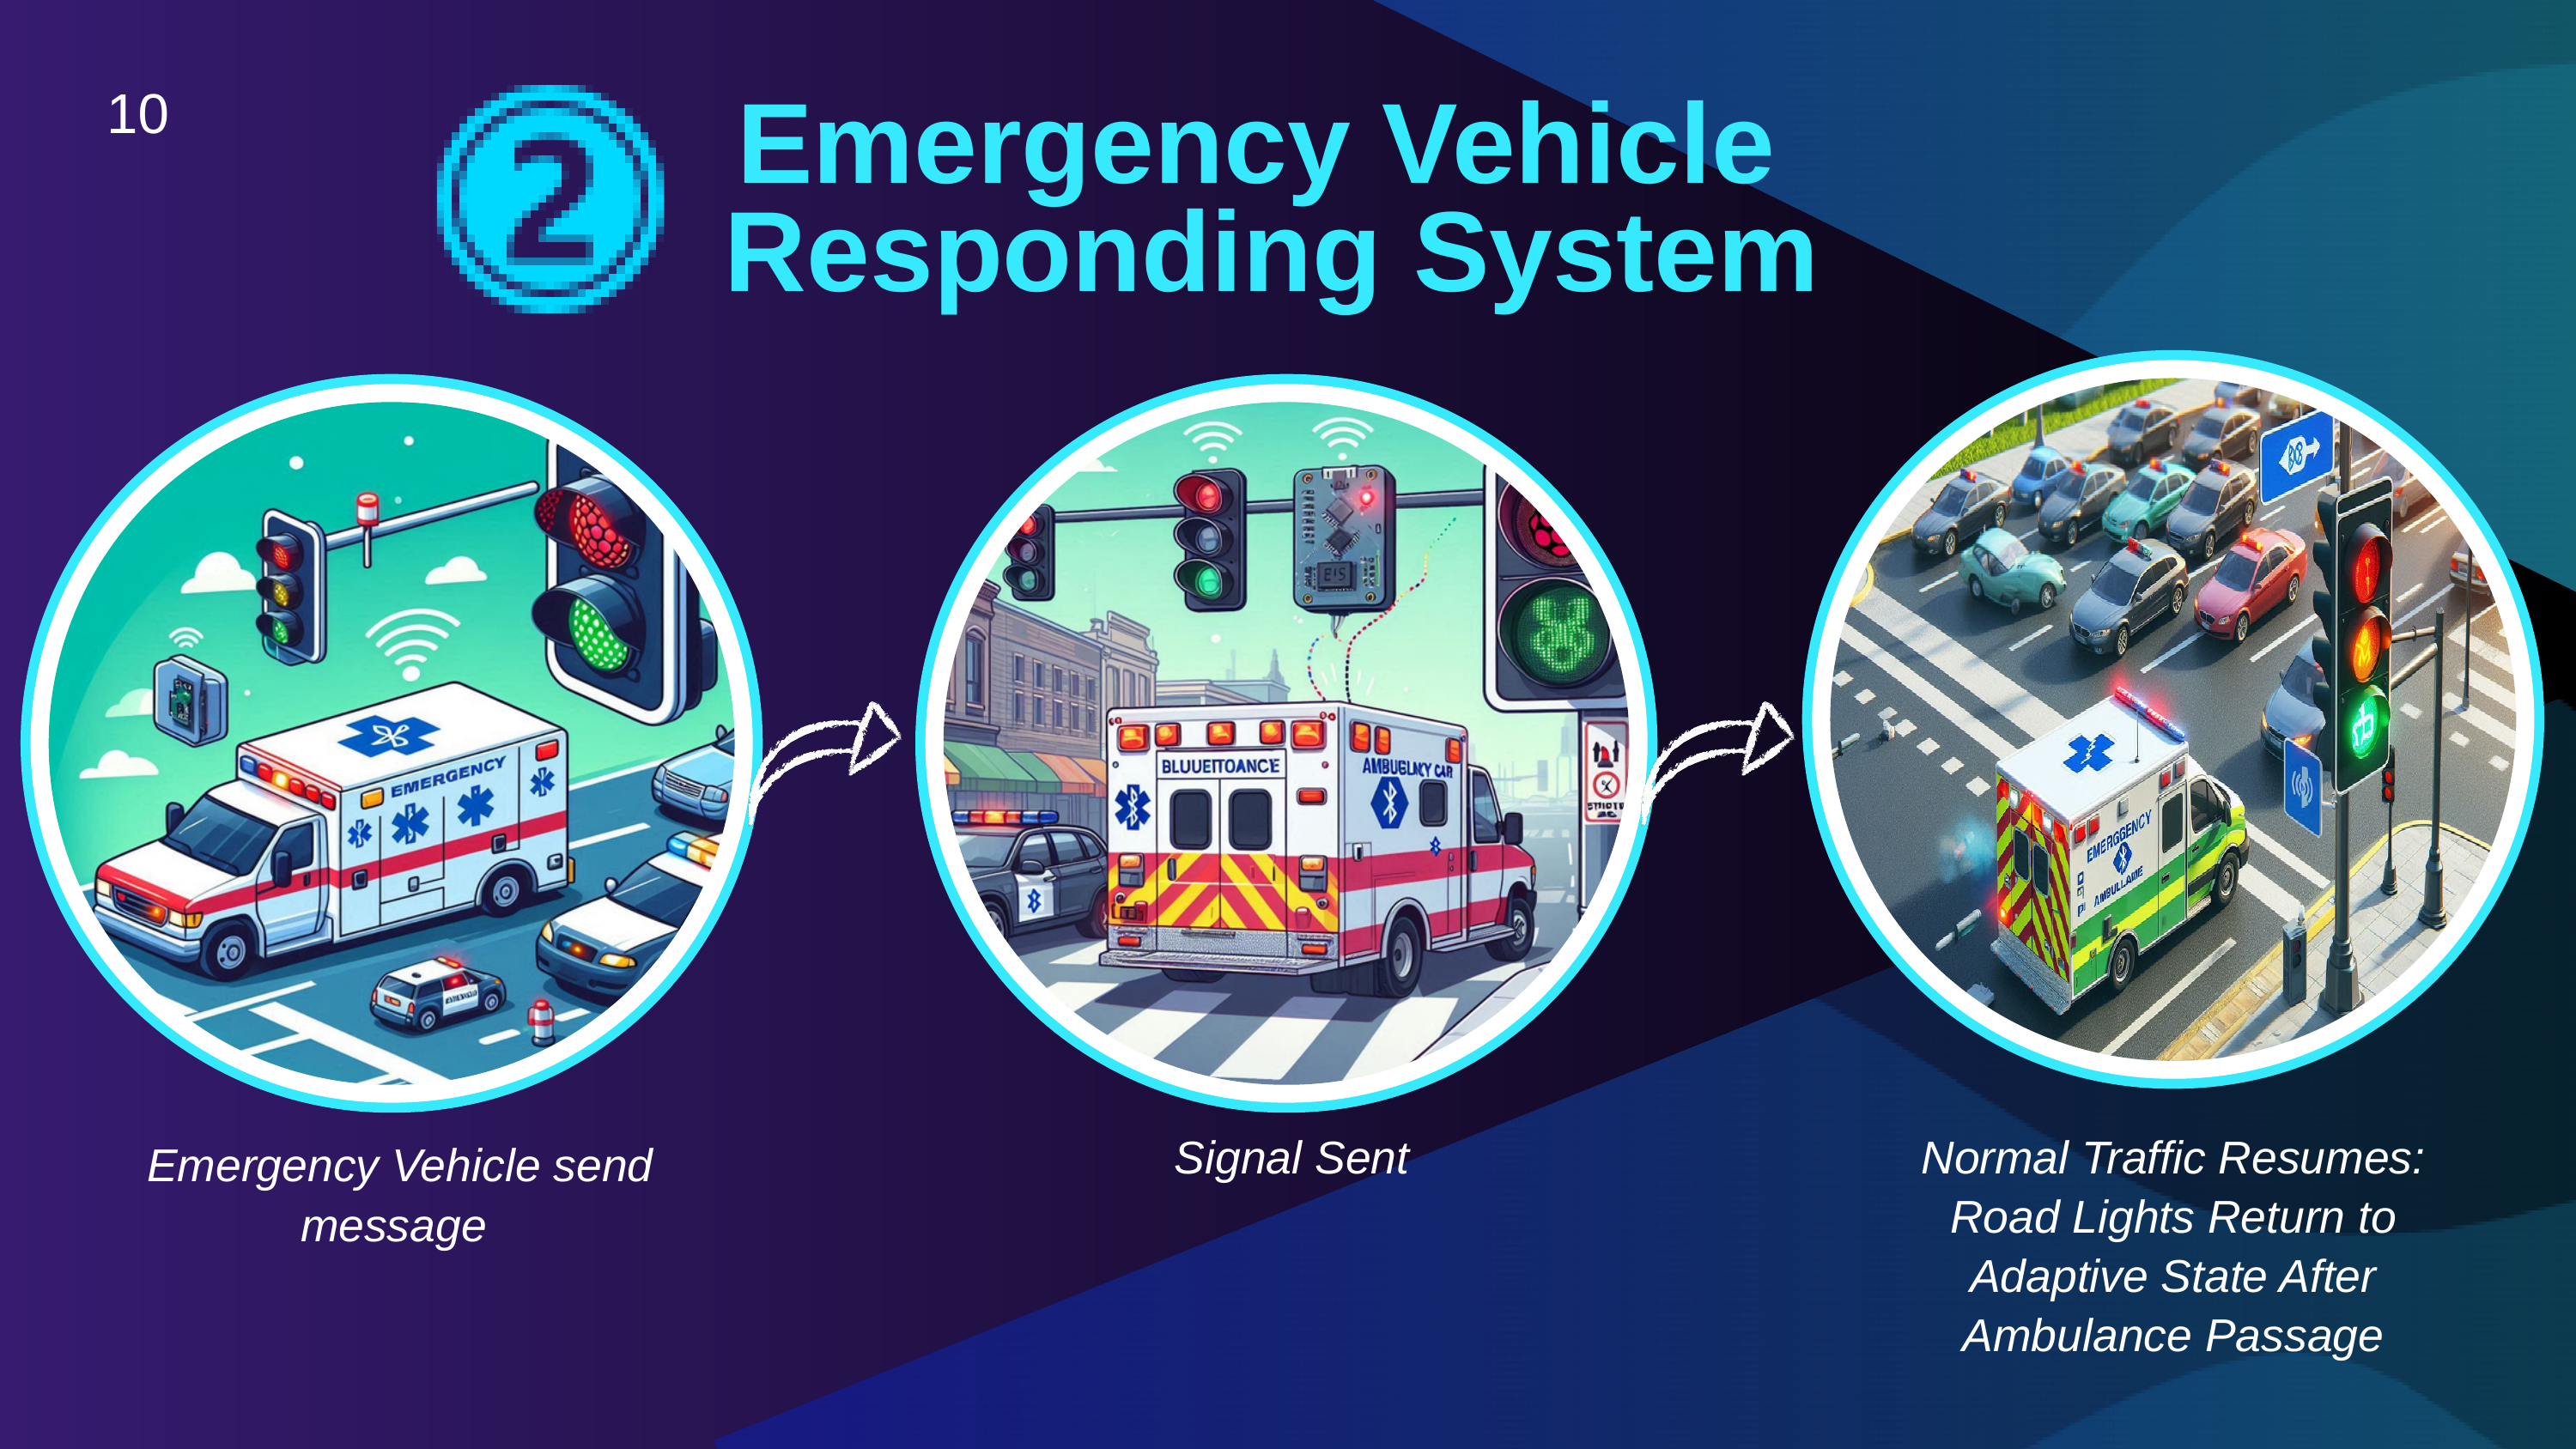

10

Emergency Vehicle   Responding System

Signal Sent
Normal Traffic Resumes: Road Lights Return to Adaptive State After Ambulance Passage
 Emergency Vehicle send message